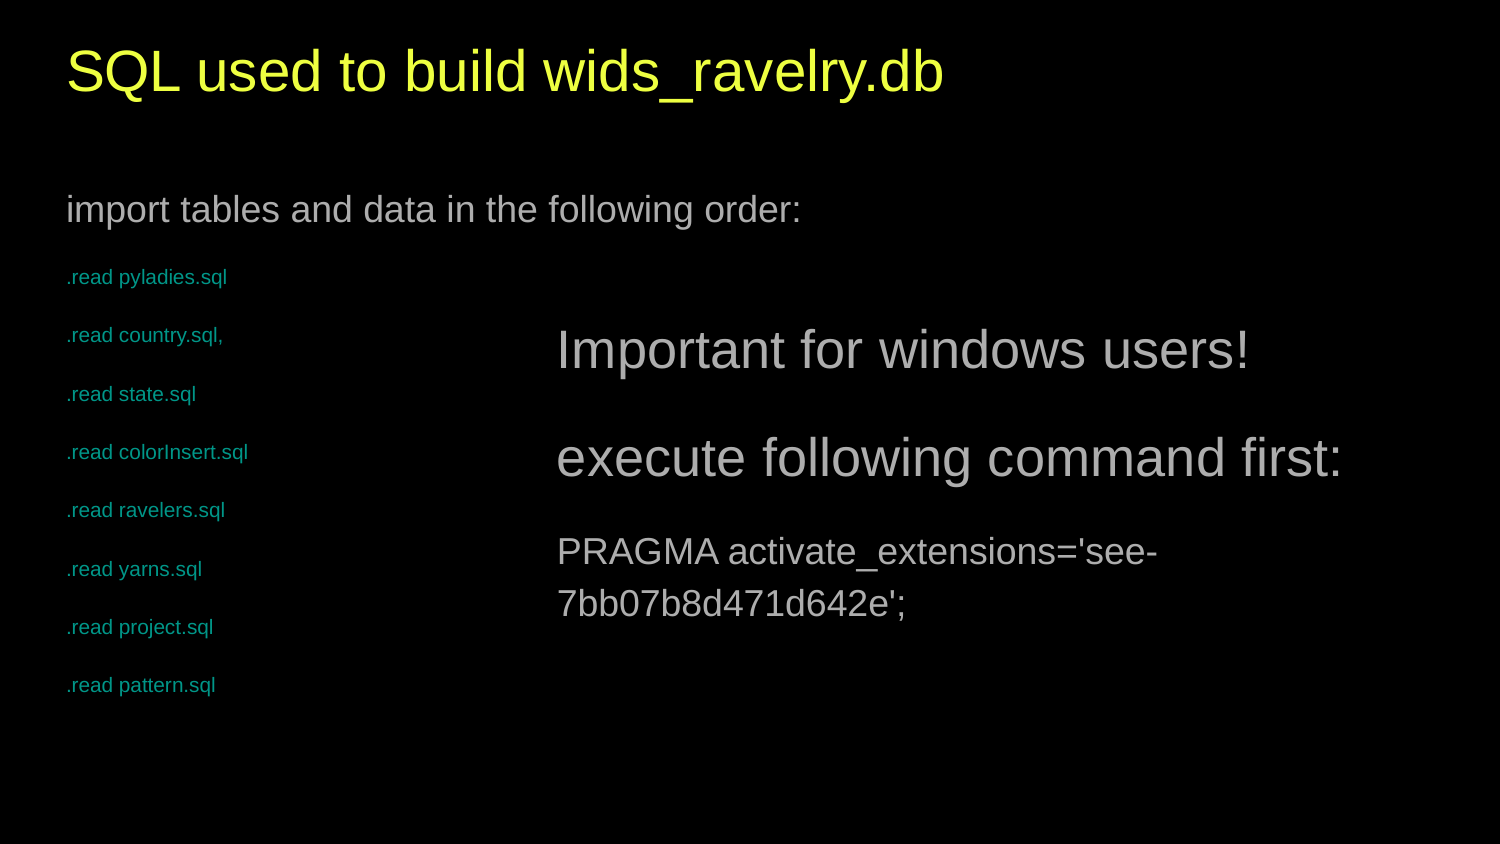

# SQL used to build wids_ravelry.db
import tables and data in the following order:
.read pyladies.sql
.read country.sql,
.read state.sql
.read colorInsert.sql
.read ravelers.sql
.read yarns.sql
.read project.sql
.read pattern.sql

Important for windows users!
execute following command first:
PRAGMA activate_extensions='see-7bb07b8d471d642e';

https://goo.gl/kCuA7F